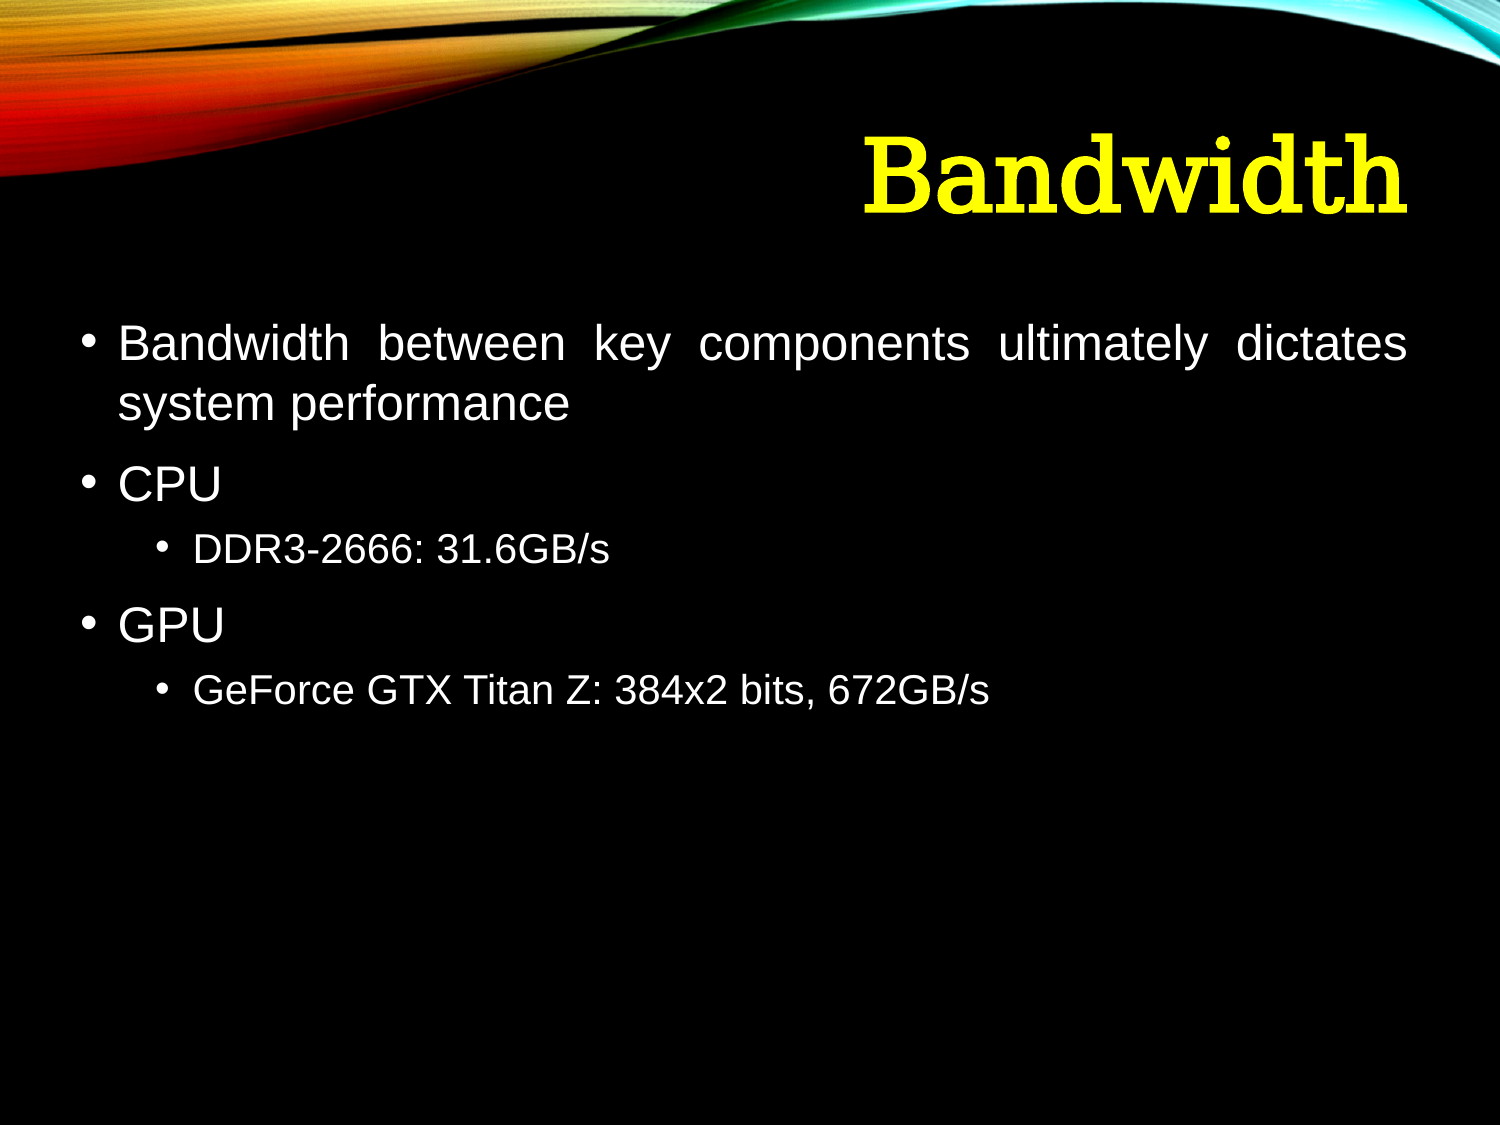

# Bandwidth
Bandwidth between key components ultimately dictates system performance
CPU
DDR3-2666: 31.6GB/s
GPU
GeForce GTX Titan Z: 384x2 bits, 672GB/s